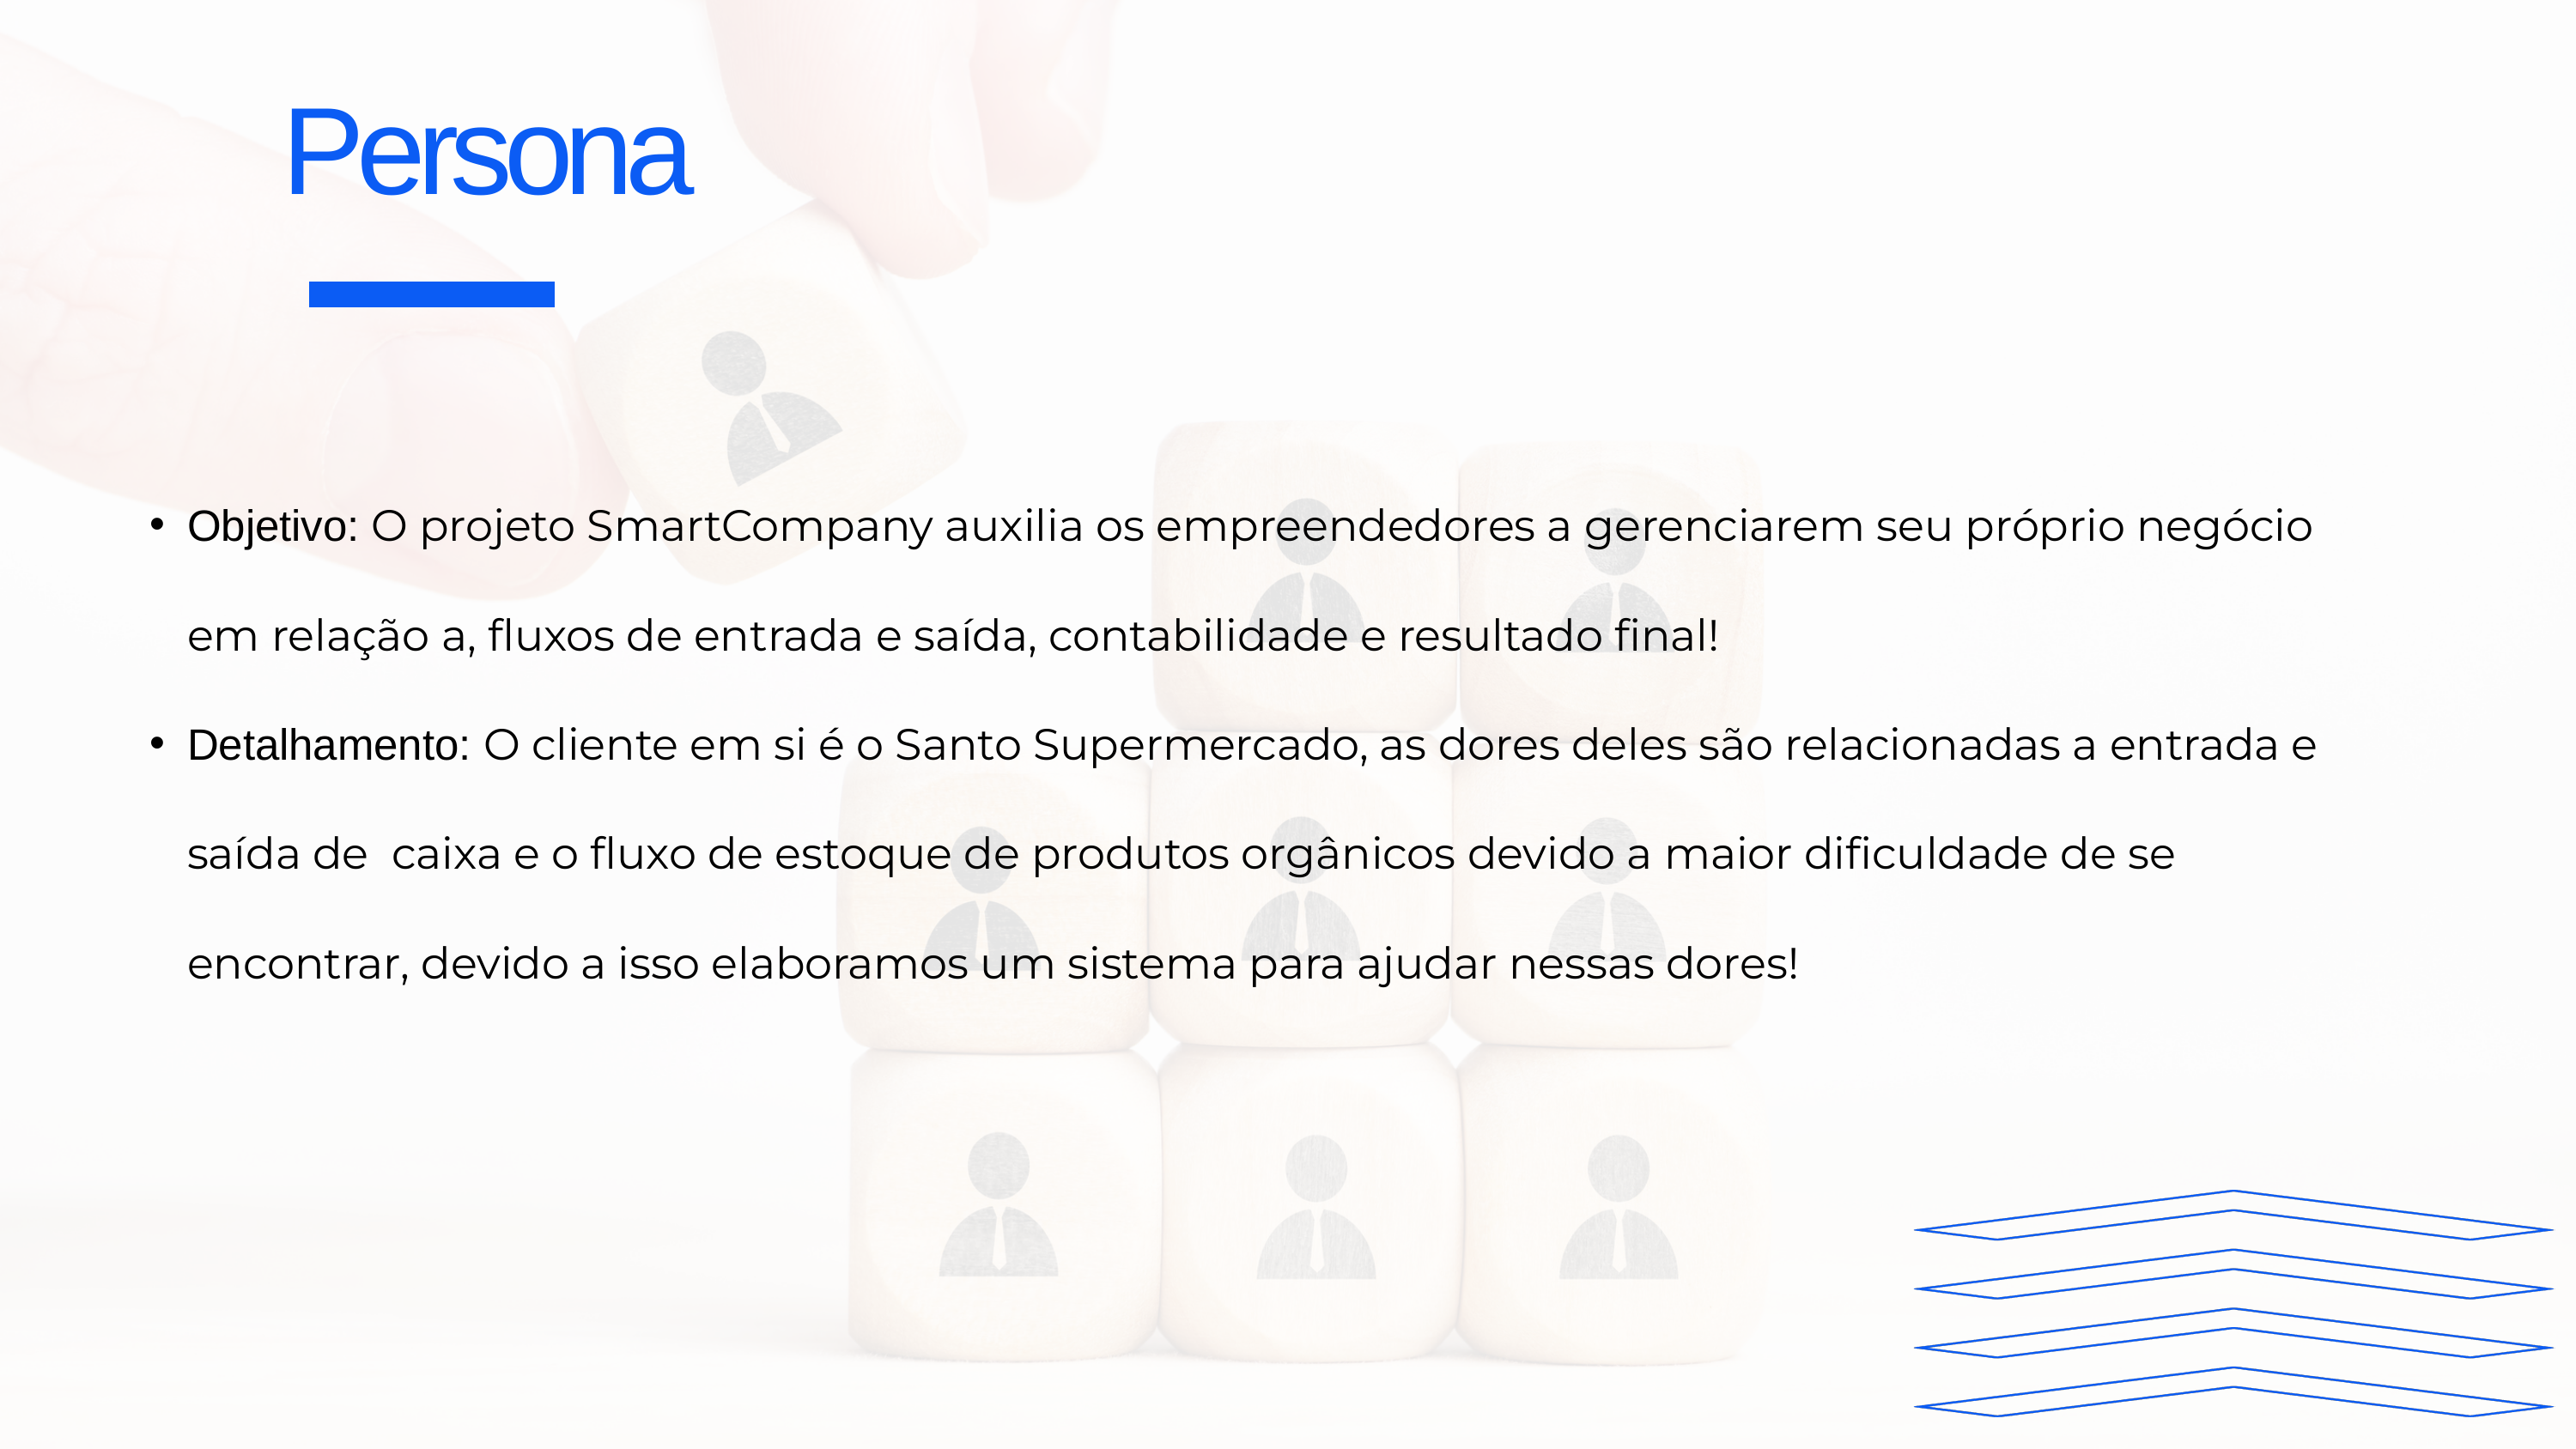

Persona

Objetivo: O projeto SmartCompany auxilia os empreendedores a gerenciarem seu próprio negócio em relação a, fluxos de entrada e saída, contabilidade e resultado final!
Detalhamento: O cliente em si é o Santo Supermercado, as dores deles são relacionadas a entrada e saída de  caixa e o fluxo de estoque de produtos orgânicos devido a maior dificuldade de se encontrar, devido a isso elaboramos um sistema para ajudar nessas dores!